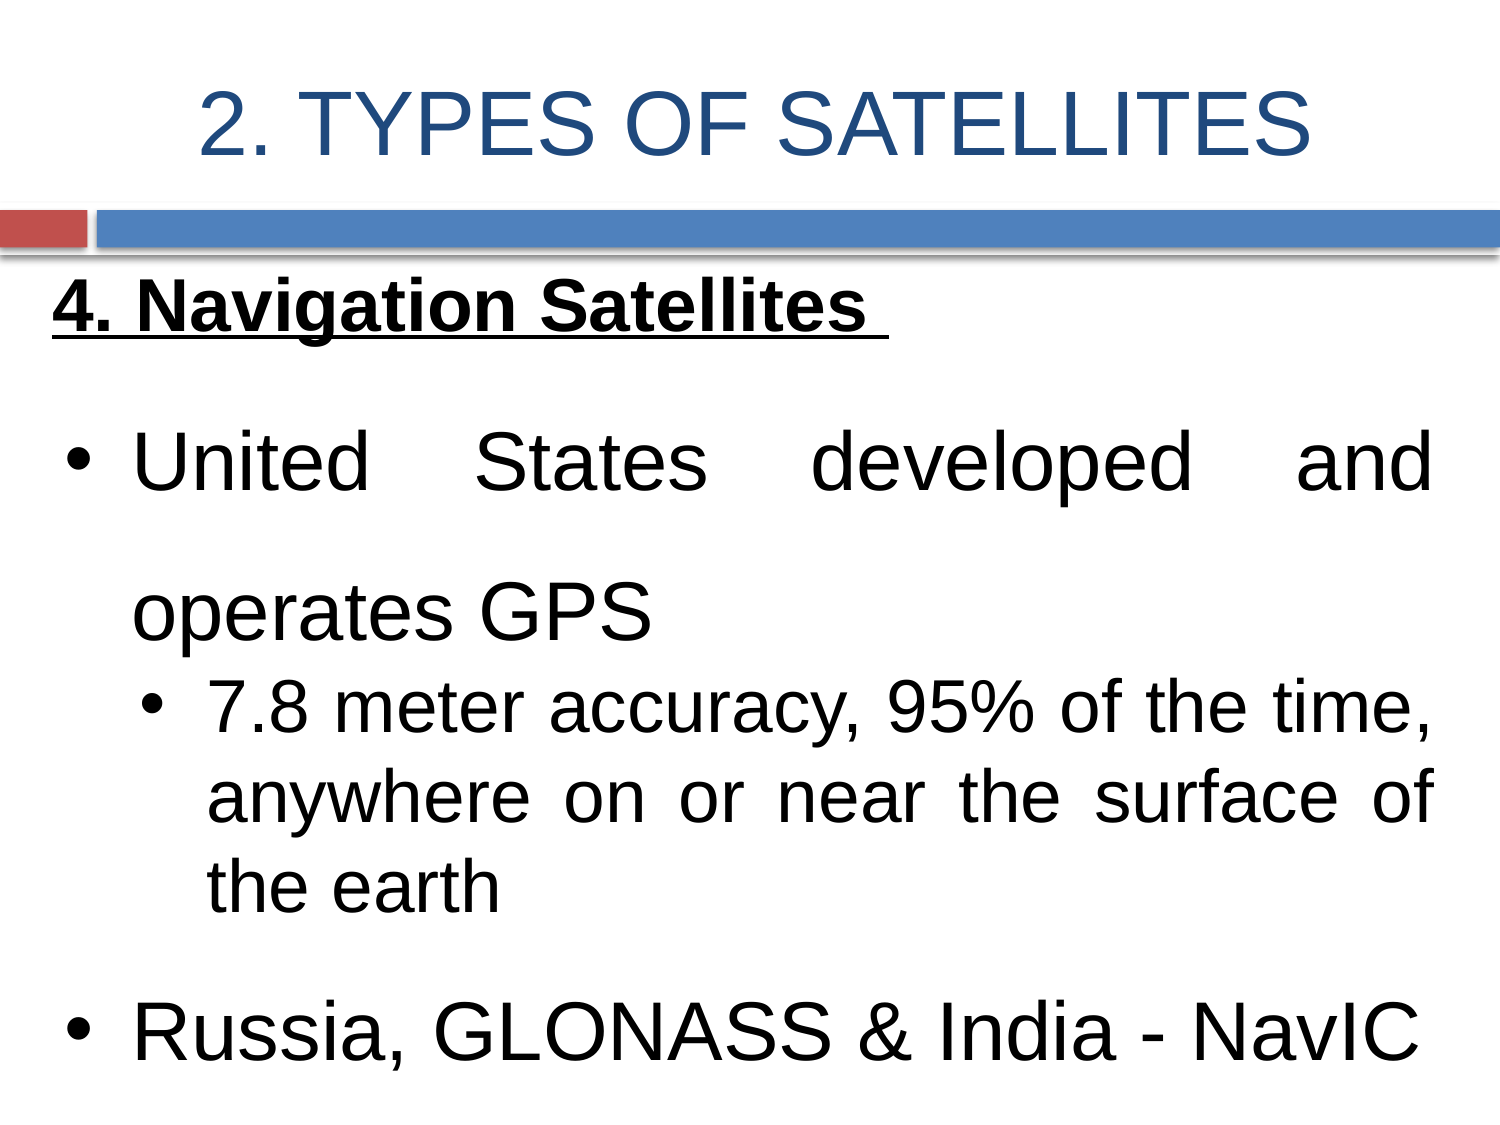

# 2. TYPES OF SATELLITES
4. Navigation Satellites
United States developed and operates GPS
7.8 meter accuracy, 95% of the time, anywhere on or near the surface of the earth
Russia, GLONASS & India - NavIC